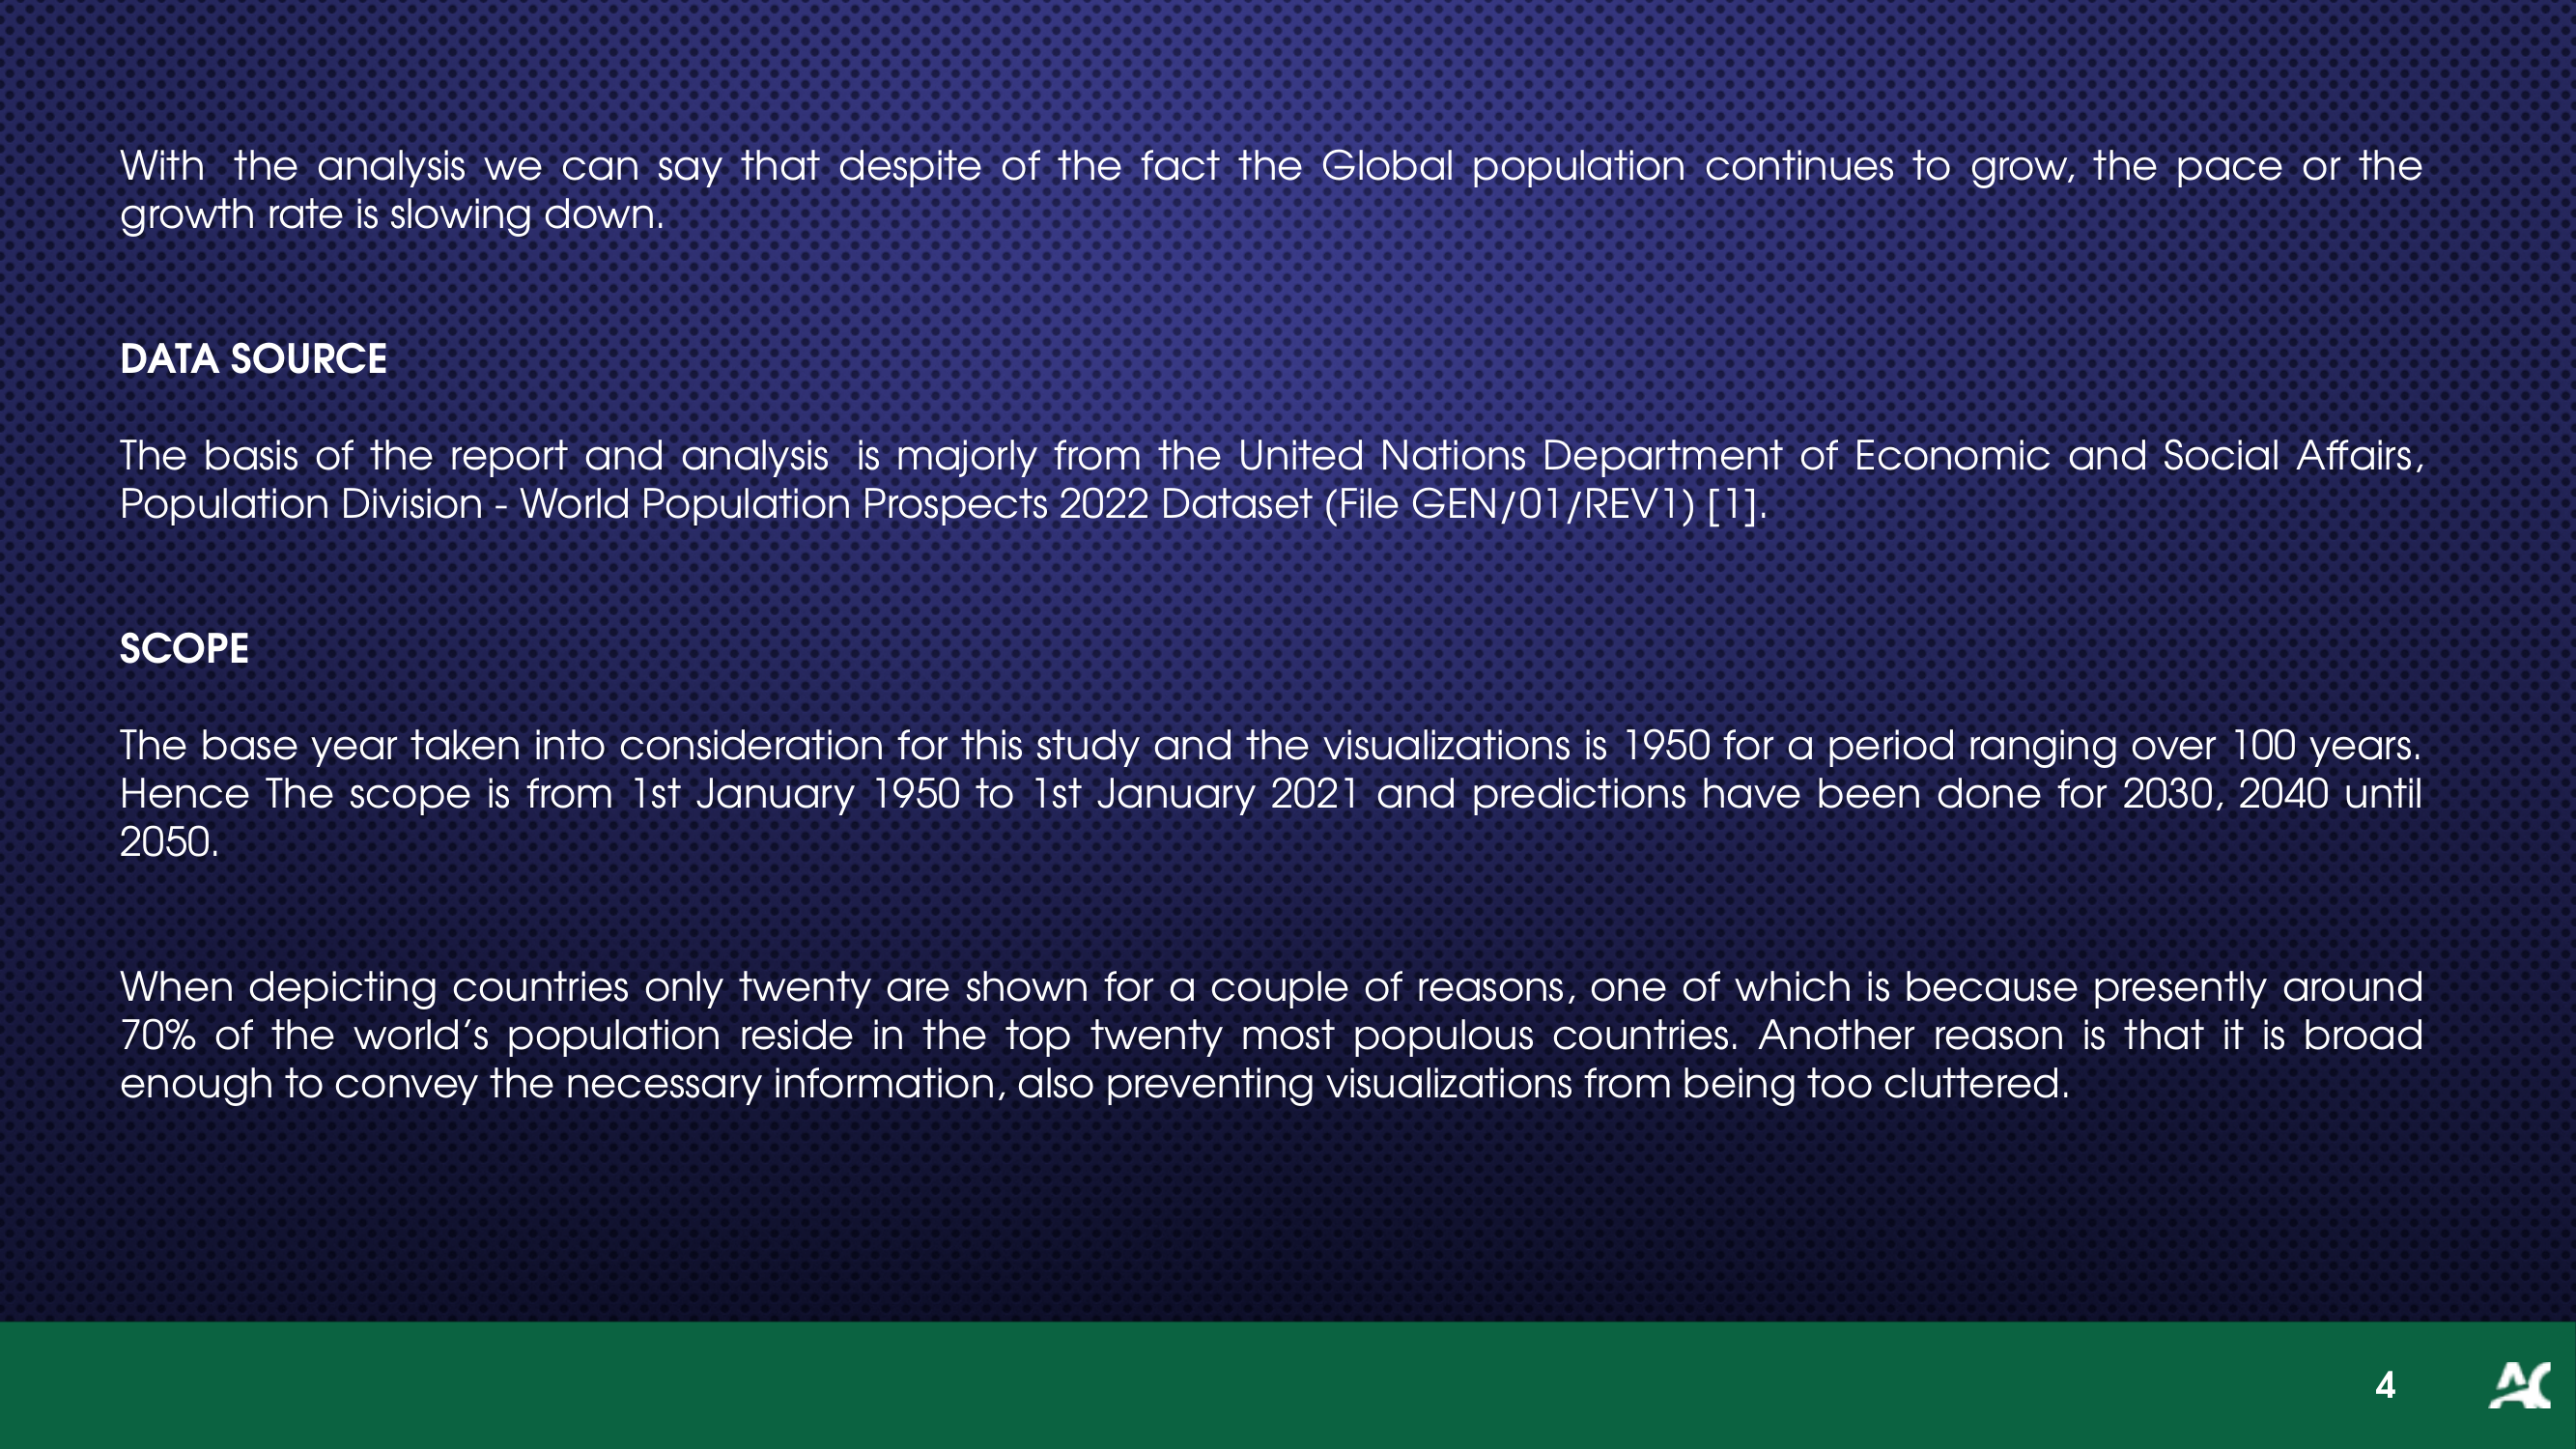

With  the analysis we can say that despite of the fact the Global population continues to grow, the pace or the growth rate is slowing down.

DATA SOURCE

The basis of the report and analysis  is majorly from the United Nations Department of Economic and Social Affairs, Population Division - World Population Prospects 2022 Dataset (File GEN/01/REV1) [1].

SCOPE

The base year taken into consideration for this study and the visualizations is 1950 for a period ranging over 100 years. Hence The scope is from 1st January 1950 to 1st January 2021 and predictions have been done for 2030, 2040 until 2050.

When depicting countries only twenty are shown for a couple of reasons, one of which is because presently around 70% of the world’s population reside in the top twenty most populous countries. Another reason is that it is broad enough to convey the necessary information, also preventing visualizations from being too cluttered.

4